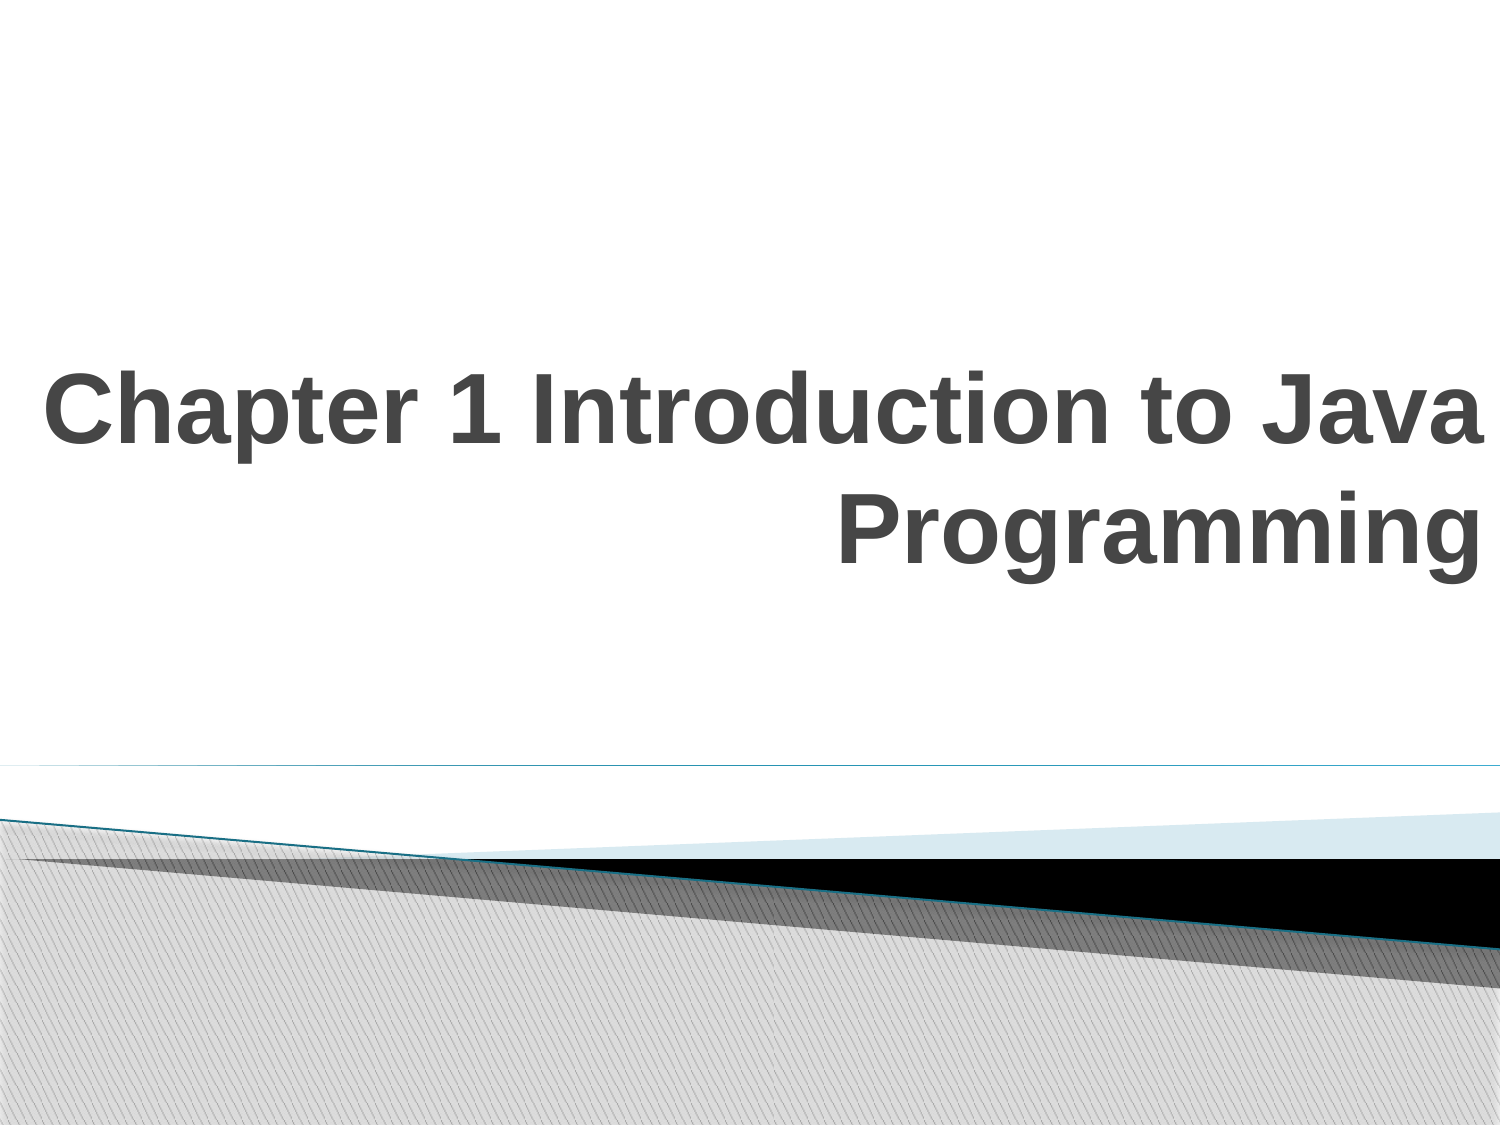

# Chapter 1 Introduction to Java Programming